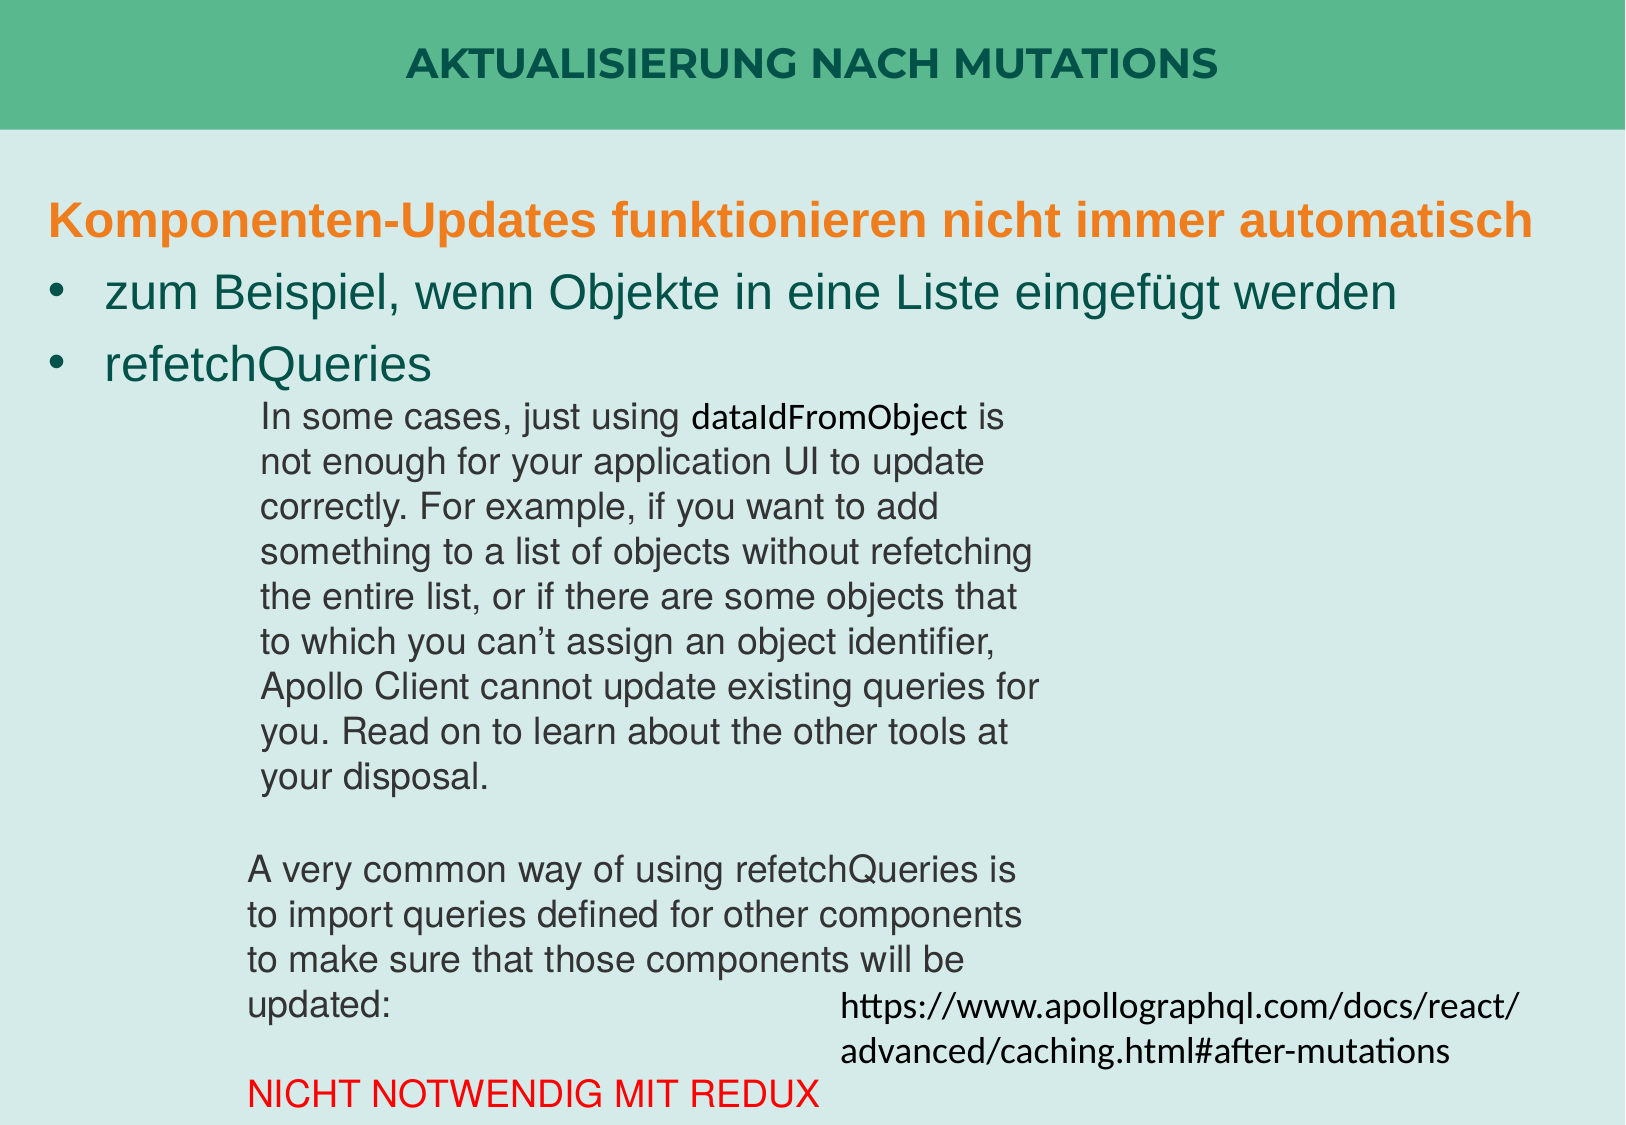

# Aktualisierung nach Mutations
Komponenten-Updates funktionieren nicht immer automatisch
zum Beispiel, wenn Objekte in eine Liste eingefügt werden
refetchQueries
In some cases, just using dataIdFromObject is not enough for your application UI to update correctly. For example, if you want to add something to a list of objects without refetching the entire list, or if there are some objects that to which you can’t assign an object identifier, Apollo Client cannot update existing queries for you. Read on to learn about the other tools at your disposal.
A very common way of using refetchQueries is to import queries defined for other components to make sure that those components will be updated:

NICHT NOTWENDIG MIT REDUX

https://www.apollographql.com/docs/react/advanced/caching.html#after-mutations